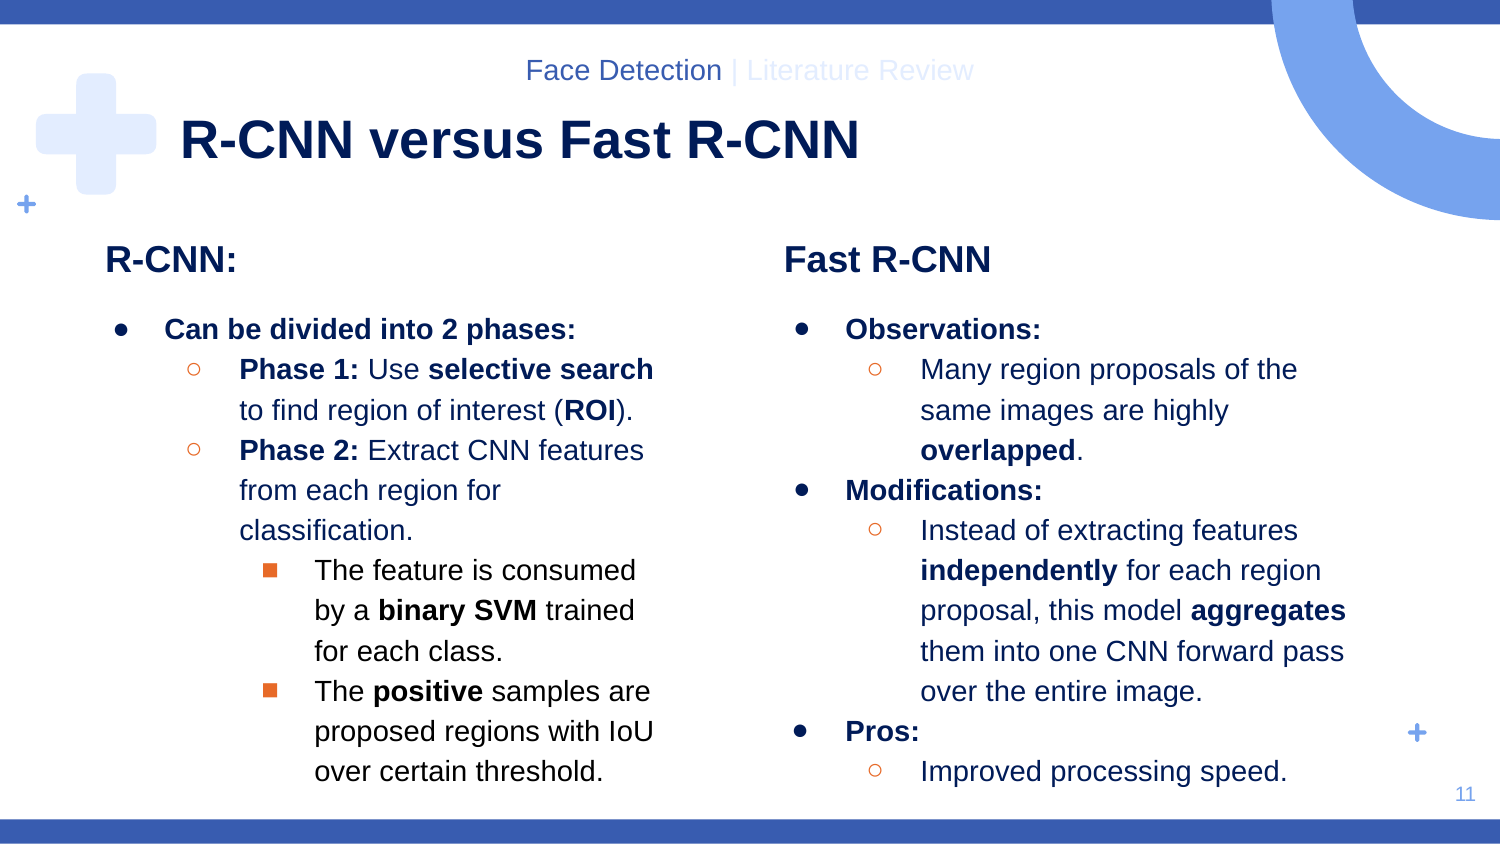

Face Detection | Literature Review
# R-CNN versus Fast R-CNN
R-CNN:
Fast R-CNN
Can be divided into 2 phases:
Phase 1: Use selective search to find region of interest (ROI).
Phase 2: Extract CNN features from each region for classification.
The feature is consumed by a binary SVM trained for each class.
The positive samples are proposed regions with IoU over certain threshold.
Observations:
Many region proposals of the same images are highly overlapped.
Modifications:
Instead of extracting features independently for each region proposal, this model aggregates them into one CNN forward pass over the entire image.
Pros:
Improved processing speed.
11